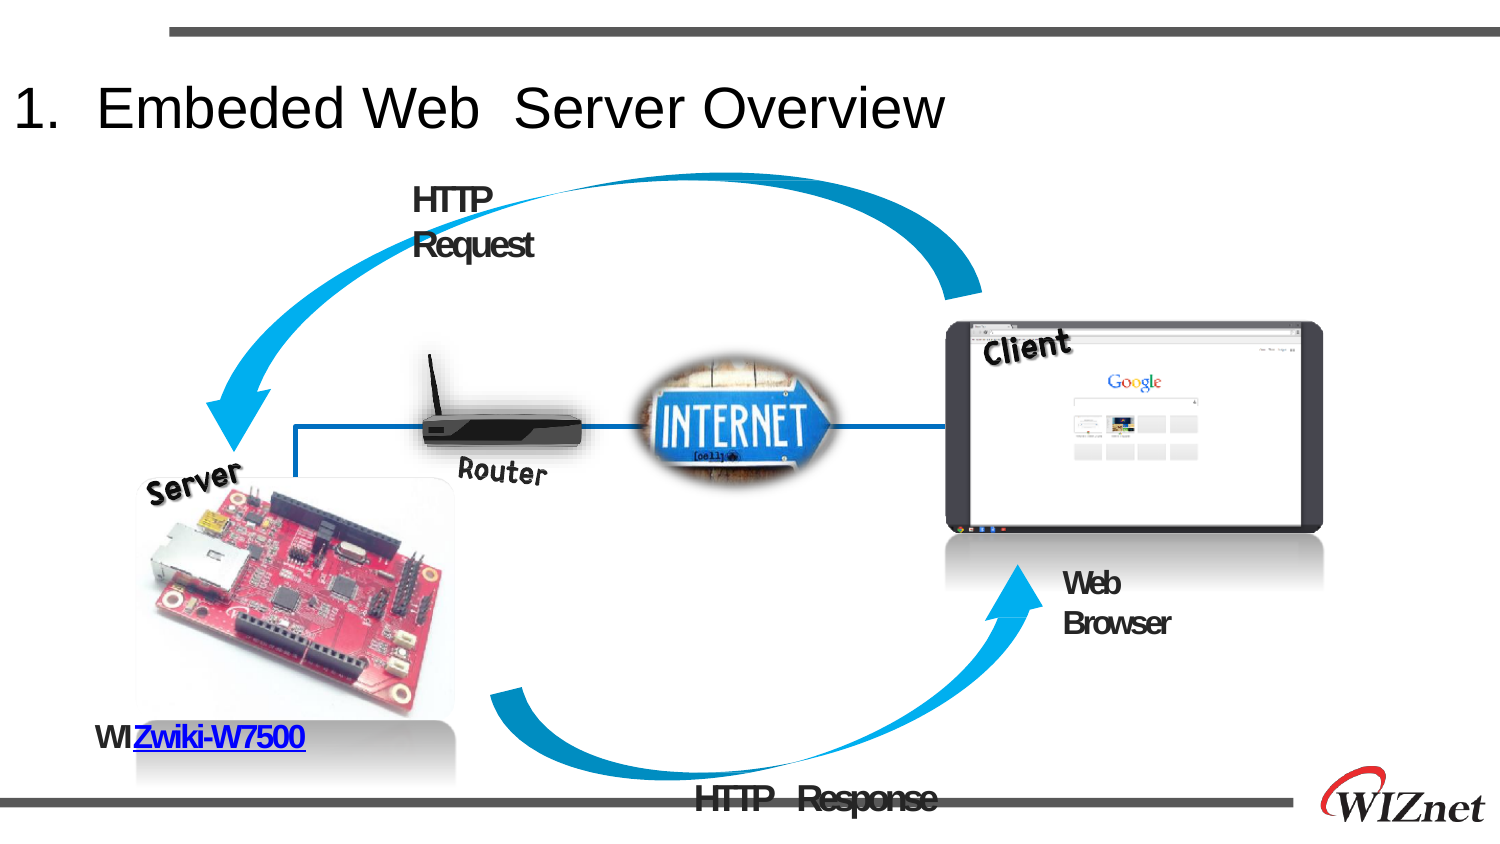

# 1.	Embeded Web  Server Overview

HTTP   Request

Web Browser

WIZwiki-W7500
HTTP   Response